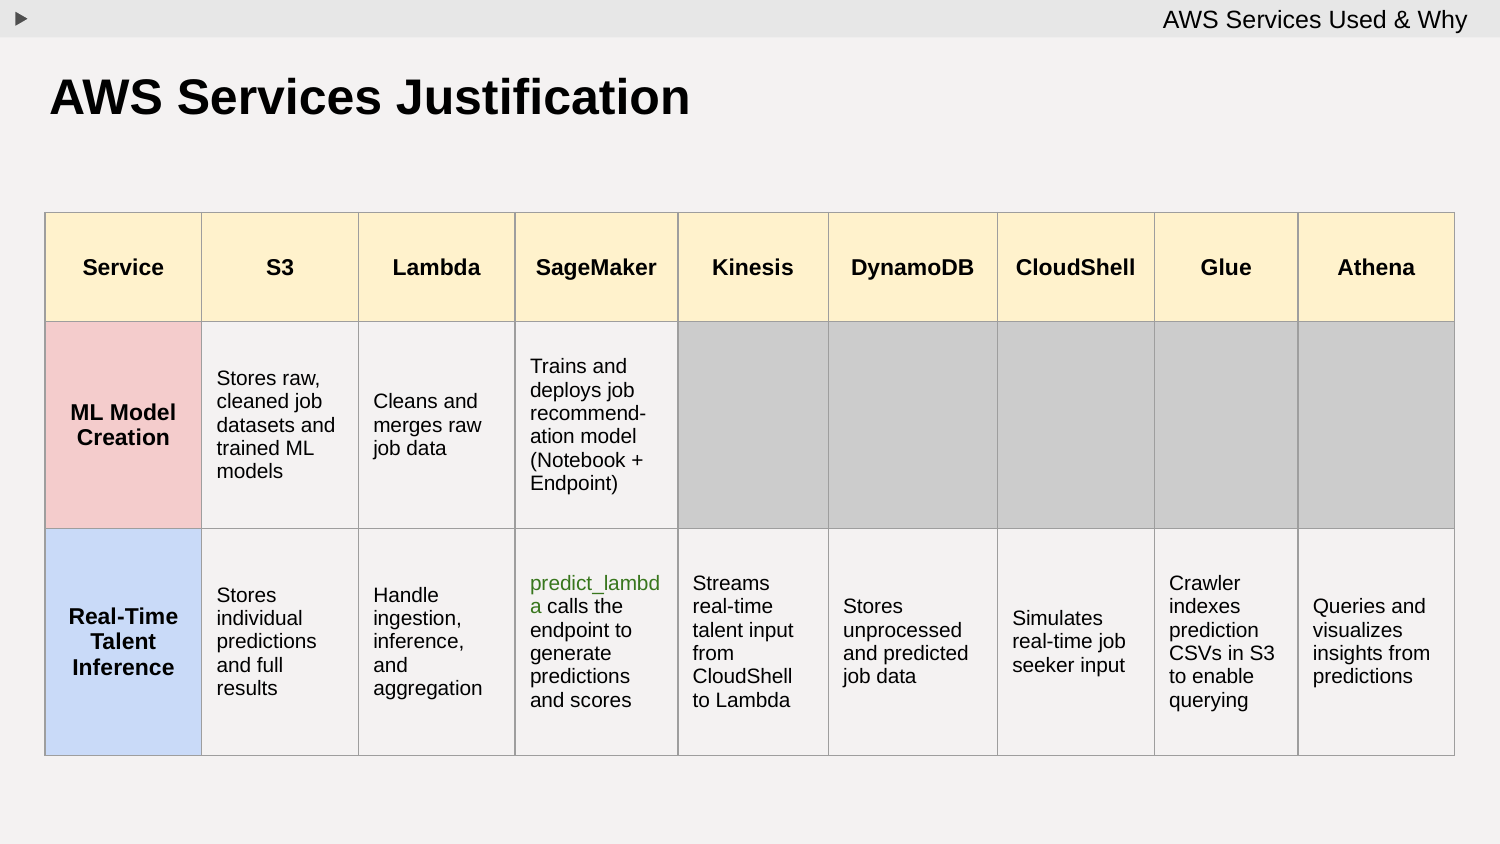

AWS Services Used & Why
# AWS Services Justification
| Service | S3 | Lambda | SageMaker | Kinesis | DynamoDB | CloudShell | Glue | Athena |
| --- | --- | --- | --- | --- | --- | --- | --- | --- |
| ML Model Creation | Stores raw, cleaned job datasets and trained ML models | Cleans and merges raw job data | Trains and deploys job recommend-ation model (Notebook + Endpoint) |  |  |  |  |  |
| Real-Time Talent Inference | Stores individual predictions and full results | Handle ingestion, inference, and aggregation | predict\_lambda calls the endpoint to generate predictions and scores | Streams real-time talent input from CloudShell to Lambda | Stores unprocessed and predicted job data | Simulates real-time job seeker input | Crawler indexes prediction CSVs in S3 to enable querying | Queries and visualizes insights from predictions |